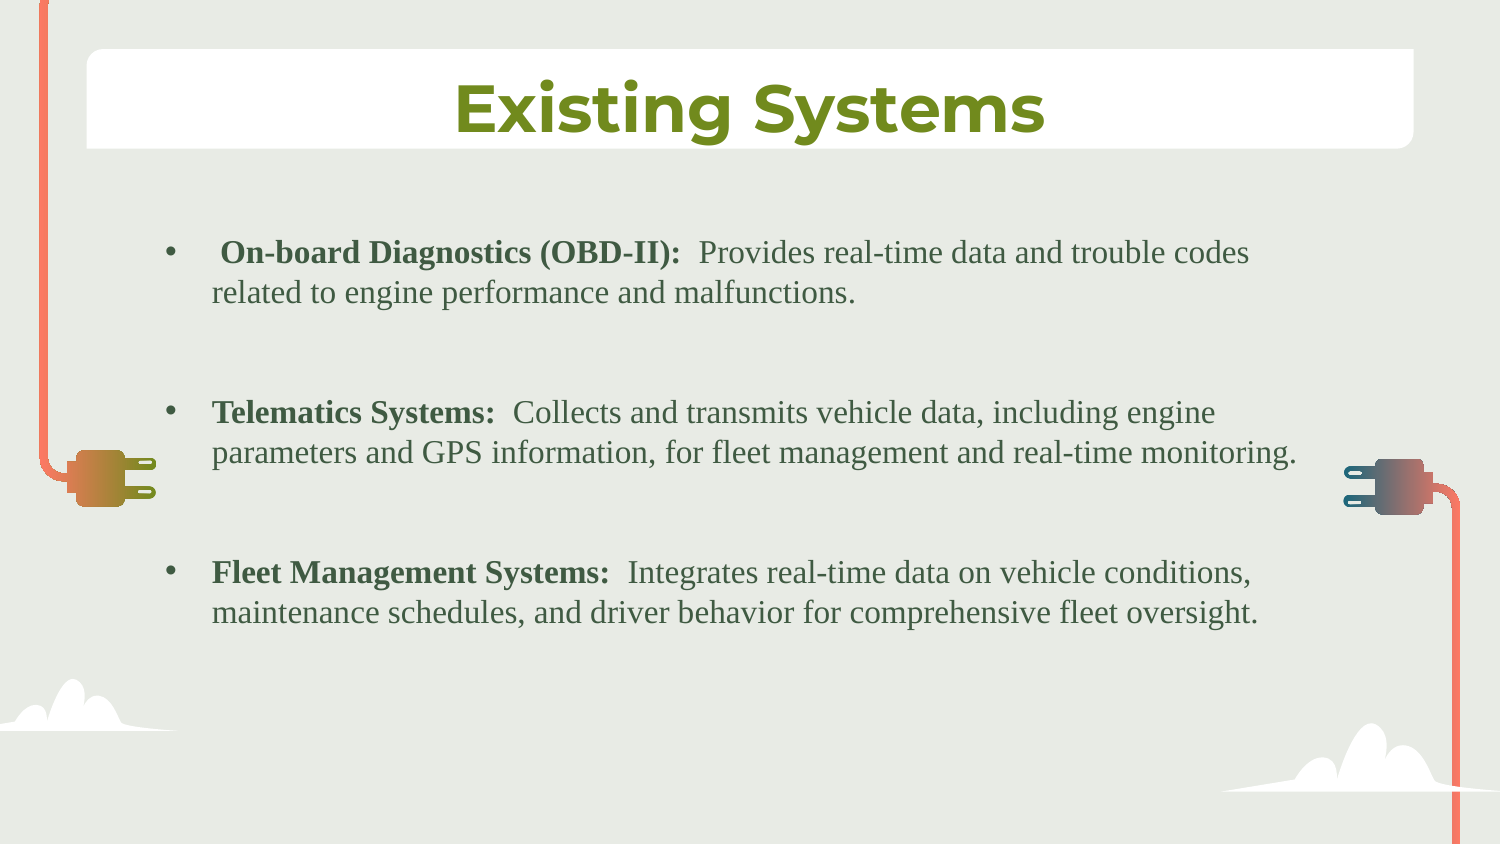

Existing Systems

 On-board Diagnostics (OBD-II):  Provides real-time data and trouble codes related to engine performance and malfunctions.

Telematics Systems:  Collects and transmits vehicle data, including engine parameters and GPS information, for fleet management and real-time monitoring.

Fleet Management Systems:  Integrates real-time data on vehicle conditions, maintenance schedules, and driver behavior for comprehensive fleet oversight.